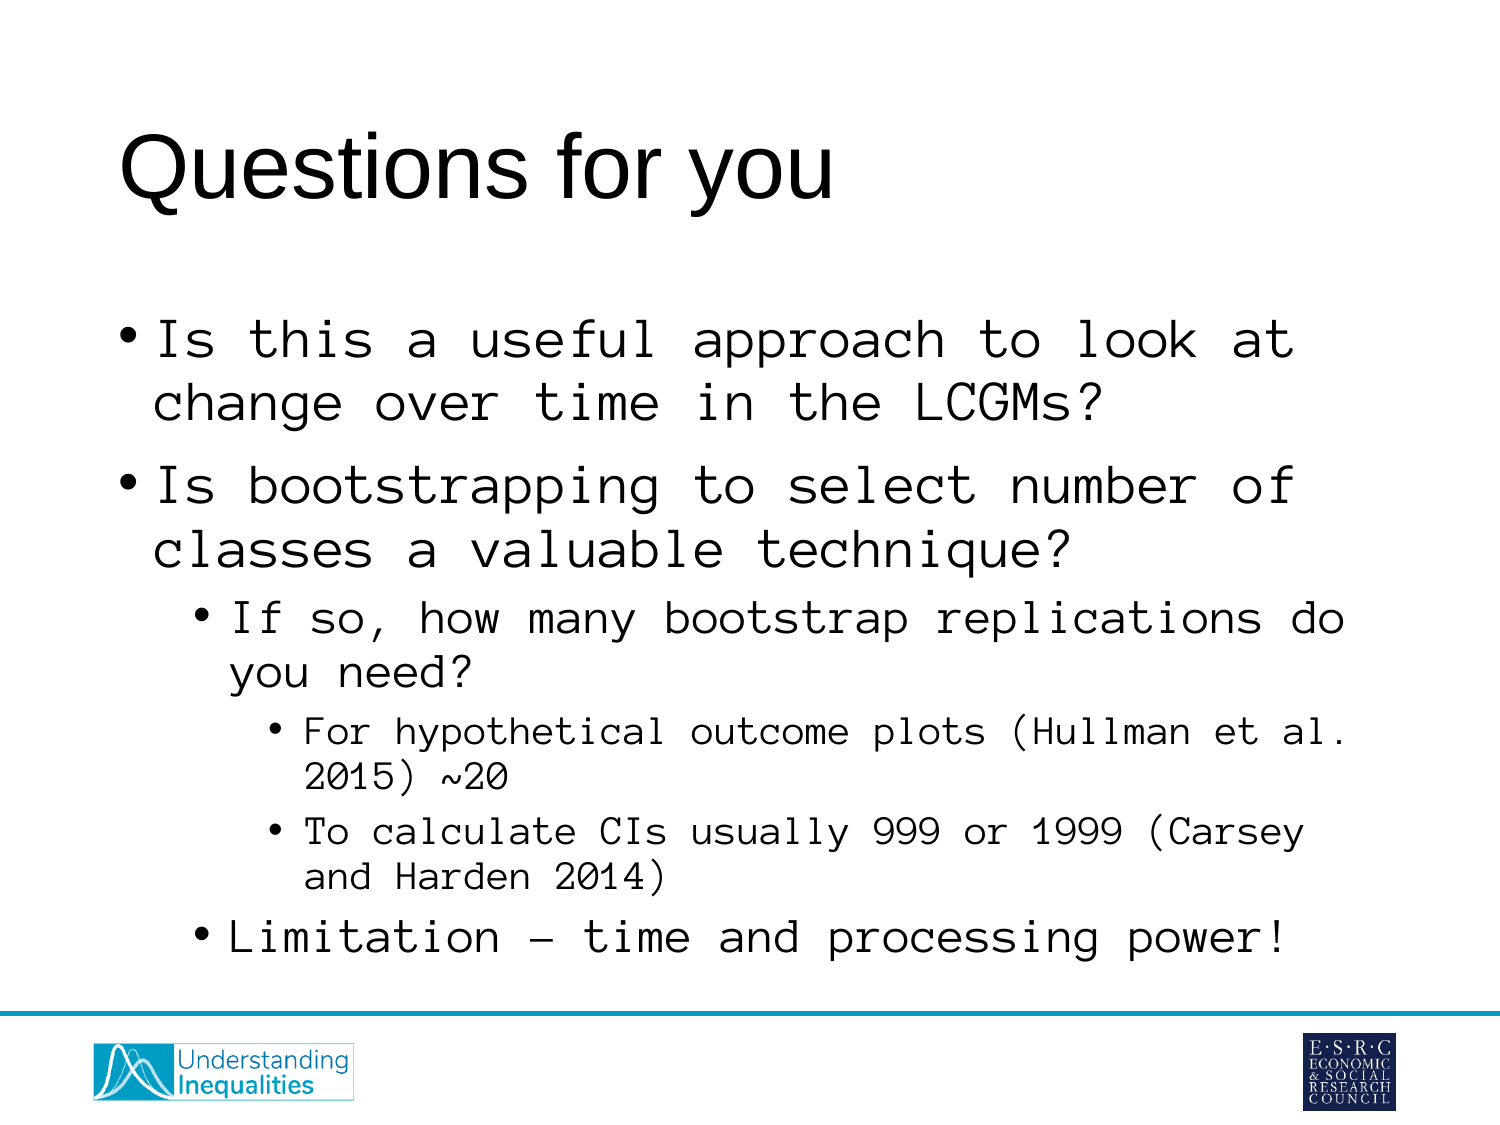

# Questions for you
Is this a useful approach to look at change over time in the LCGMs?
Is bootstrapping to select number of classes a valuable technique?
If so, how many bootstrap replications do you need?
For hypothetical outcome plots (Hullman et al. 2015) ~20
To calculate CIs usually 999 or 1999 (Carsey and Harden 2014)
Limitation – time and processing power!